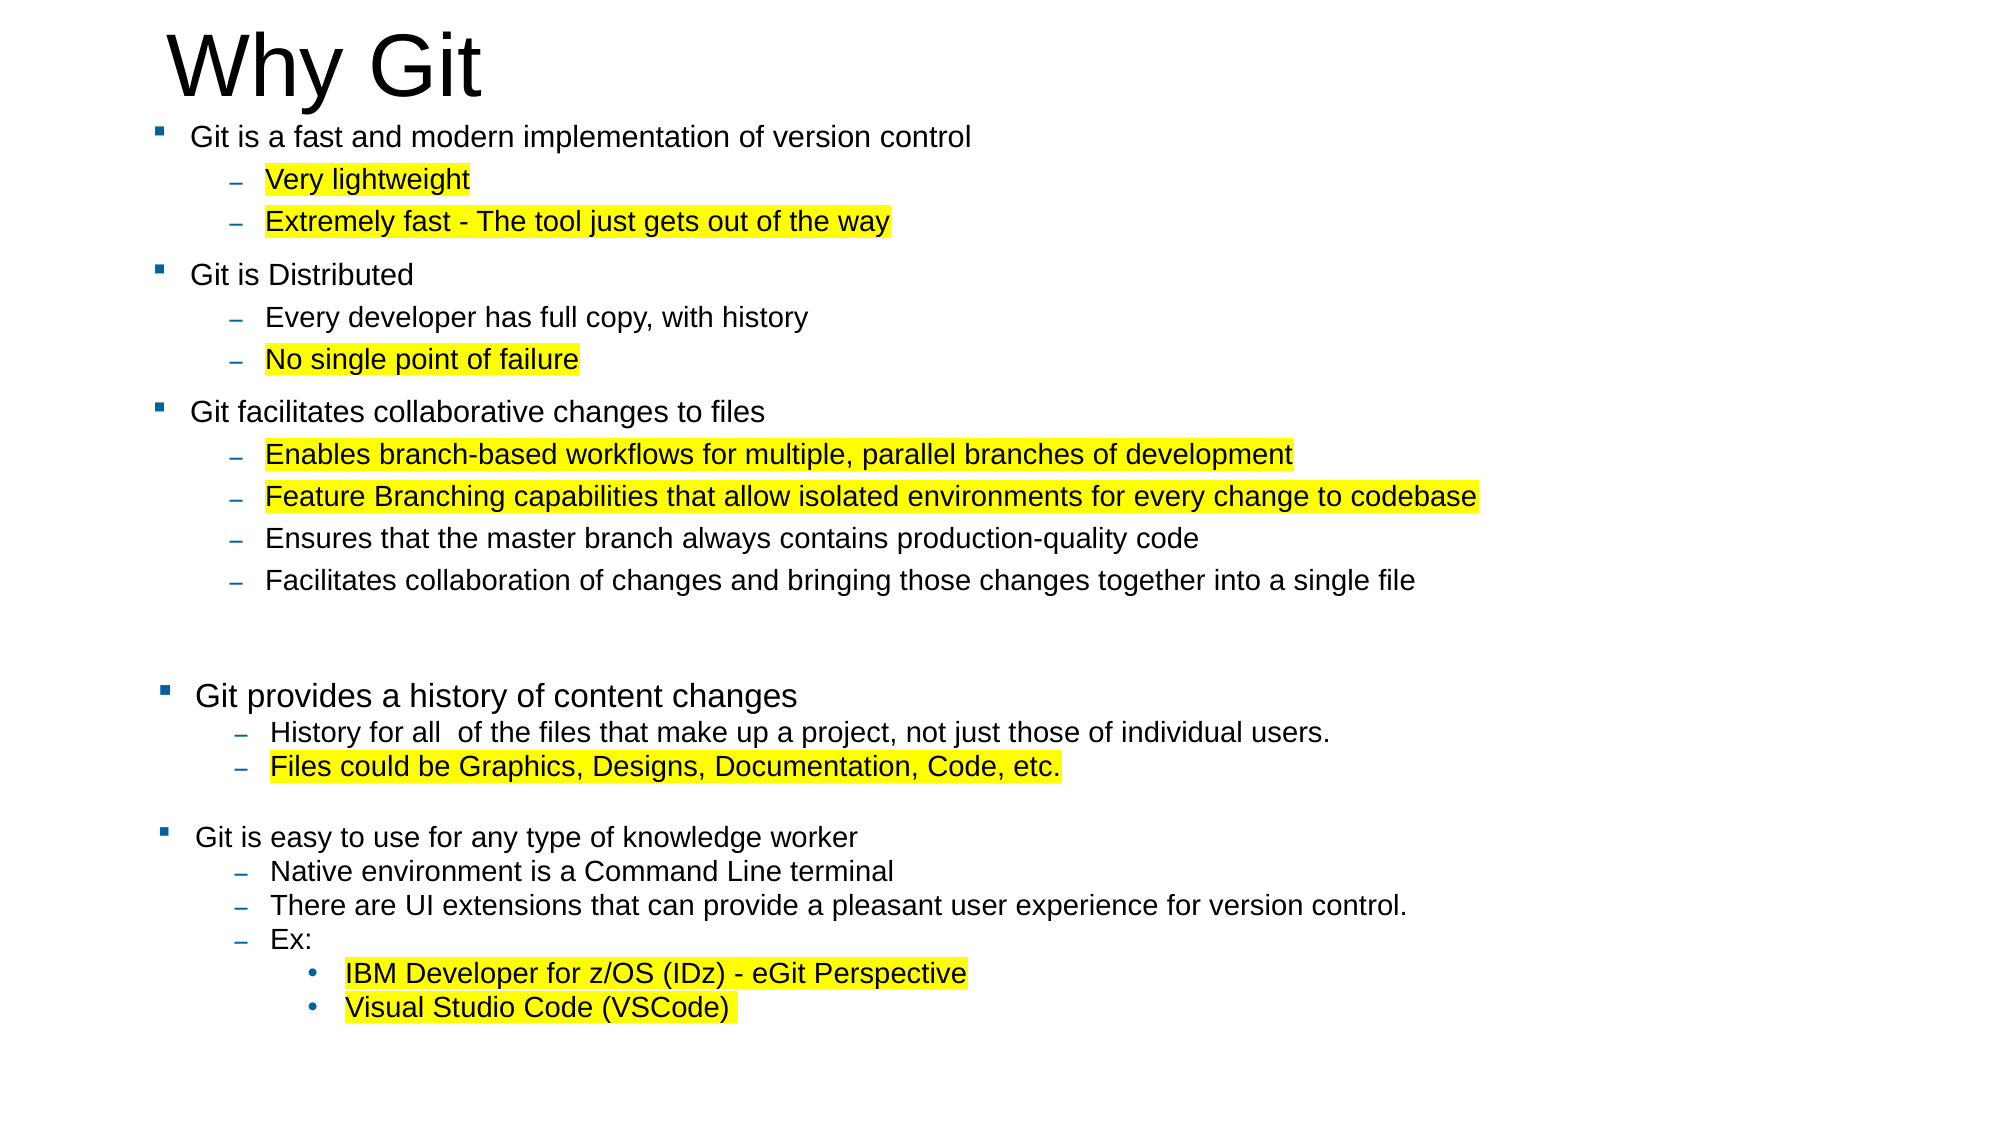

# Why Git
Git is a fast and modern implementation of version control
Very lightweight
Extremely fast - The tool just gets out of the way
Git is Distributed
Every developer has full copy, with history
No single point of failure
Git facilitates collaborative changes to files
Enables branch-based workflows for multiple, parallel branches of development
Feature Branching capabilities that allow isolated environments for every change to codebase
Ensures that the master branch always contains production-quality code
Facilitates collaboration of changes and bringing those changes together into a single file
Git provides a history of content changes
History for all  of the files that make up a project, not just those of individual users.
Files could be Graphics, Designs, Documentation, Code, etc.

Git is easy to use for any type of knowledge worker
Native environment is a Command Line terminal
There are UI extensions that can provide a pleasant user experience for version control.
Ex:
IBM Developer for z/OS (IDz) - eGit Perspective
Visual Studio Code (VSCode)